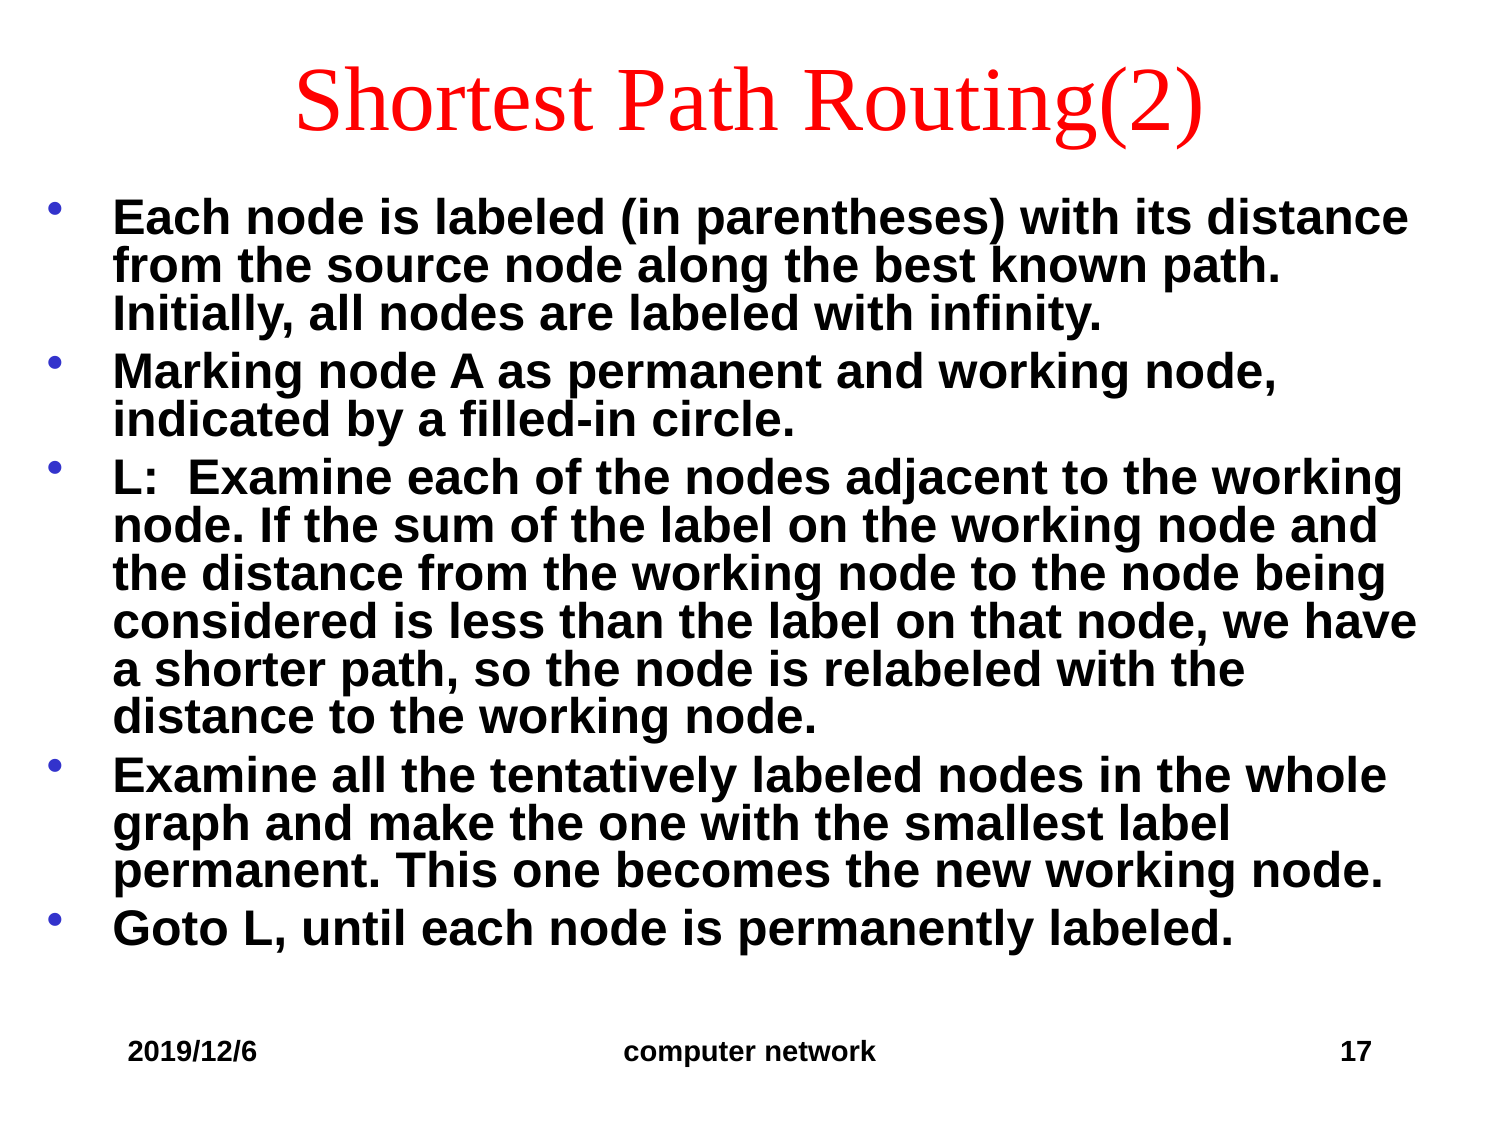

# Shortest Path Routing(2)
Each node is labeled (in parentheses) with its distance from the source node along the best known path. Initially, all nodes are labeled with infinity.
Marking node A as permanent and working node, indicated by a filled-in circle.
L:  Examine each of the nodes adjacent to the working node. If the sum of the label on the working node and the distance from the working node to the node being considered is less than the label on that node, we have a shorter path, so the node is relabeled with the distance to the working node.
Examine all the tentatively labeled nodes in the whole graph and make the one with the smallest label permanent. This one becomes the new working node.
Goto L, until each node is permanently labeled.
2019/12/6
computer network
17